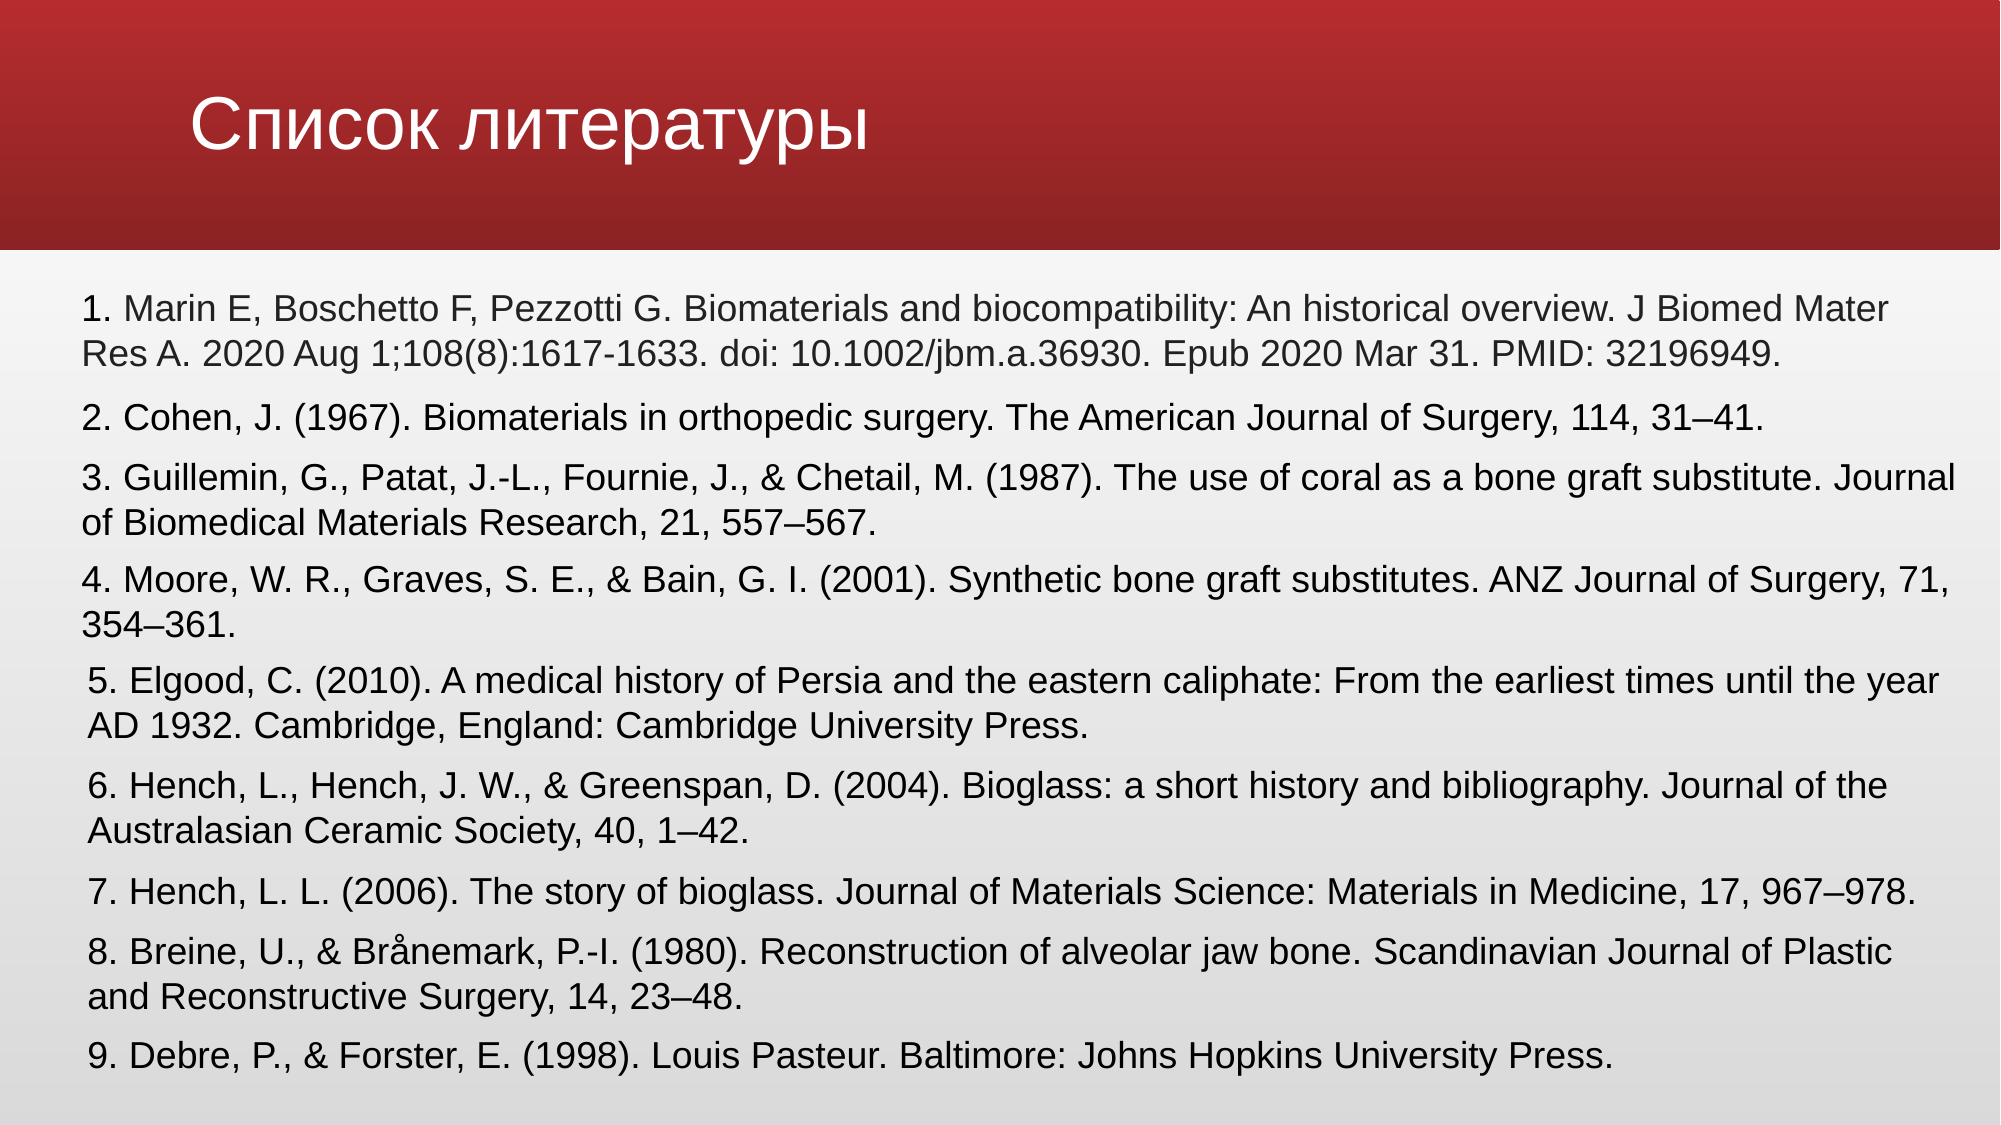

# Список литературы
1. Marin E, Boschetto F, Pezzotti G. Biomaterials and biocompatibility: An historical overview. J Biomed Mater Res A. 2020 Aug 1;108(8):1617-1633. doi: 10.1002/jbm.a.36930. Epub 2020 Mar 31. PMID: 32196949.
2. Cohen, J. (1967). Biomaterials in orthopedic surgery. The American Journal of Surgery, 114, 31–41.
3. Guillemin, G., Patat, J.-L., Fournie, J., & Chetail, M. (1987). The use of coral as a bone graft substitute. Journal of Biomedical Materials Research, 21, 557–567.
4. Moore, W. R., Graves, S. E., & Bain, G. I. (2001). Synthetic bone graft substitutes. ANZ Journal of Surgery, 71, 354–361.
5. Elgood, C. (2010). A medical history of Persia and the eastern caliphate: From the earliest times until the year AD 1932. Cambridge, England: Cambridge University Press.
6. Hench, L., Hench, J. W., & Greenspan, D. (2004). Bioglass: a short history and bibliography. Journal of the Australasian Ceramic Society, 40, 1–42.
7. Hench, L. L. (2006). The story of bioglass. Journal of Materials Science: Materials in Medicine, 17, 967–978.
8. Breine, U., & Brånemark, P.-I. (1980). Reconstruction of alveolar jaw bone. Scandinavian Journal of Plastic and Reconstructive Surgery, 14, 23–48.
9. Debre, P., & Forster, E. (1998). Louis Pasteur. Baltimore: Johns Hopkins University Press.